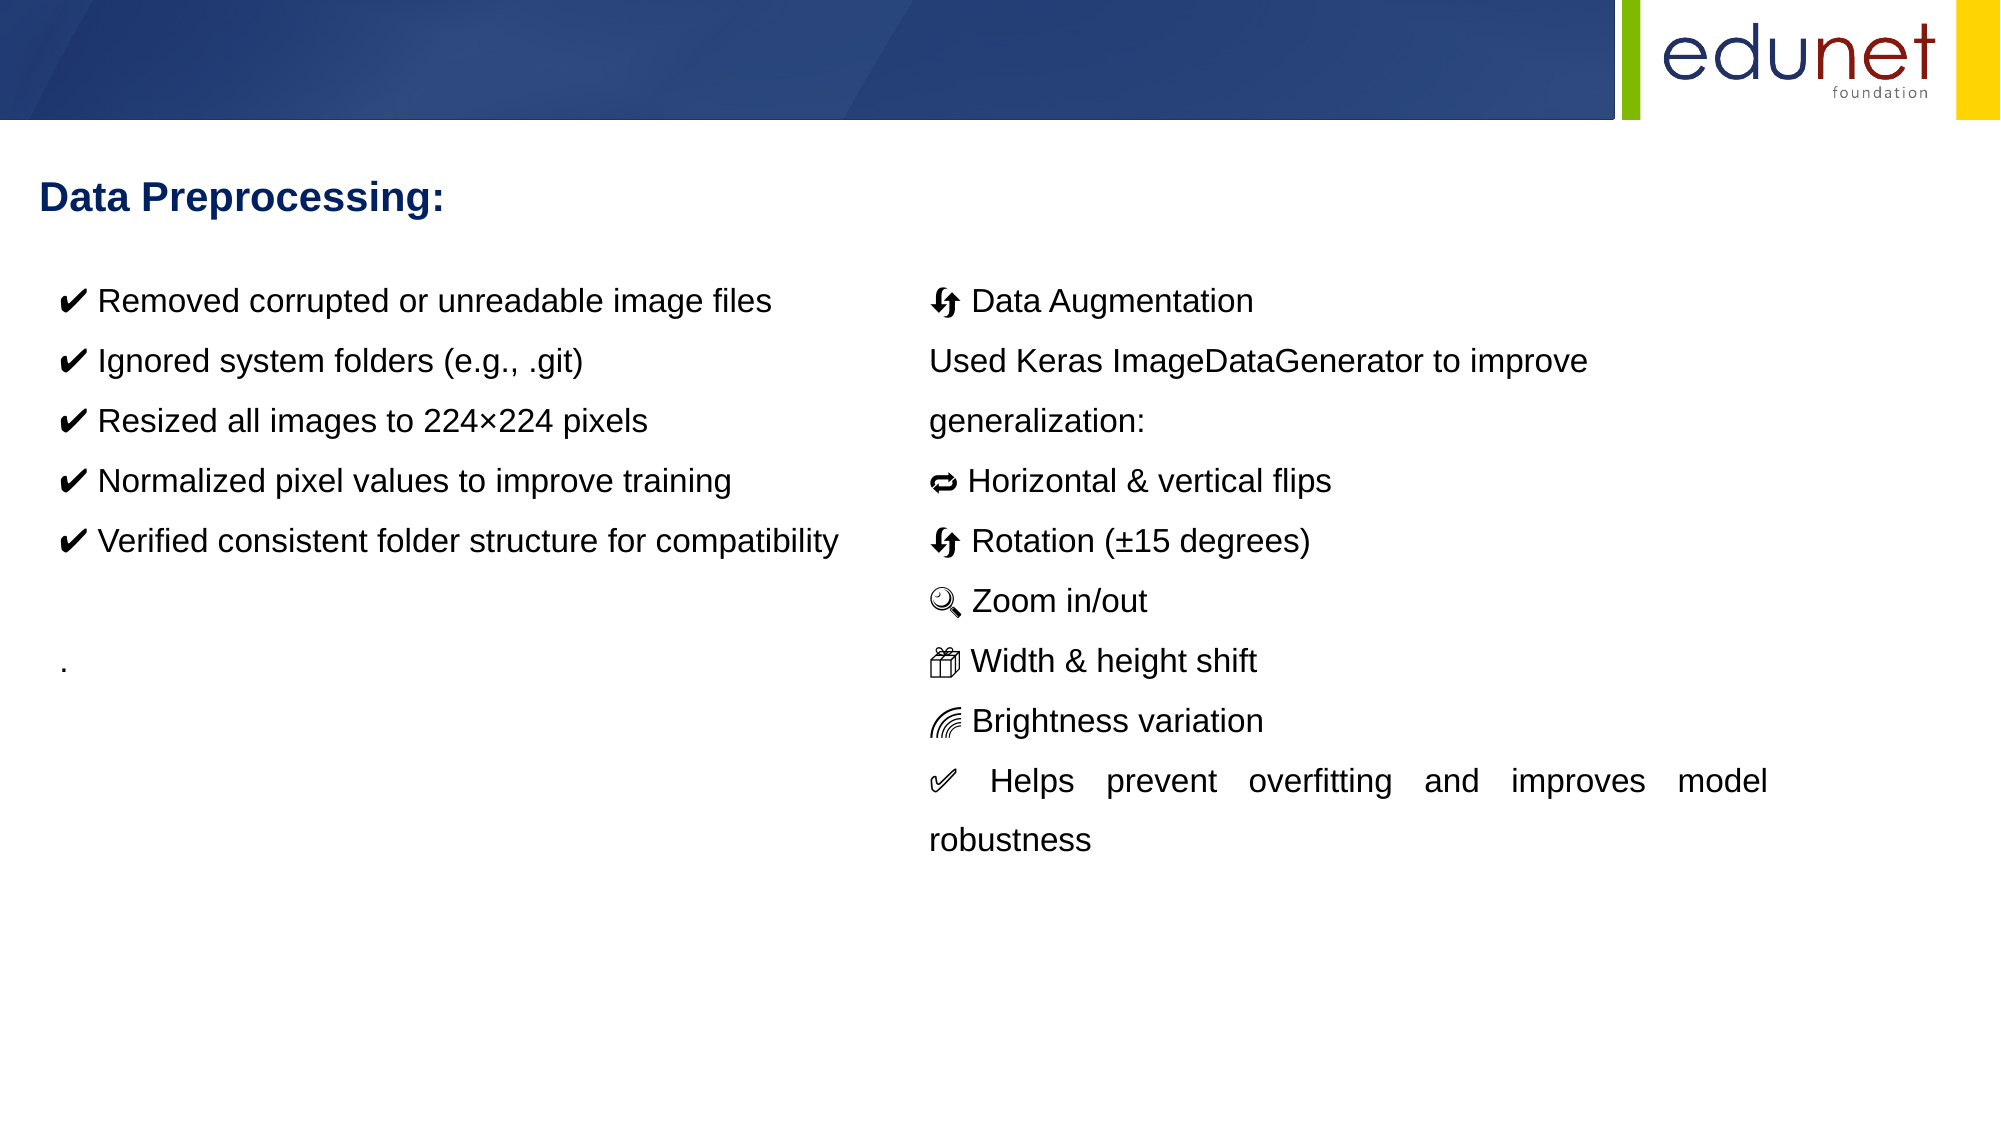

Data Preprocessing:
🔄 Data Augmentation
Used Keras ImageDataGenerator to improve generalization:
🔁 Horizontal & vertical flips
🔄 Rotation (±15 degrees)
🔍 Zoom in/out
📦 Width & height shift
🌈 Brightness variation
✅ Helps prevent overfitting and improves model robustness
✔️ Removed corrupted or unreadable image files
✔️ Ignored system folders (e.g., .git)
✔️ Resized all images to 224×224 pixels
✔️ Normalized pixel values to improve training
✔️ Verified consistent folder structure for compatibility

.